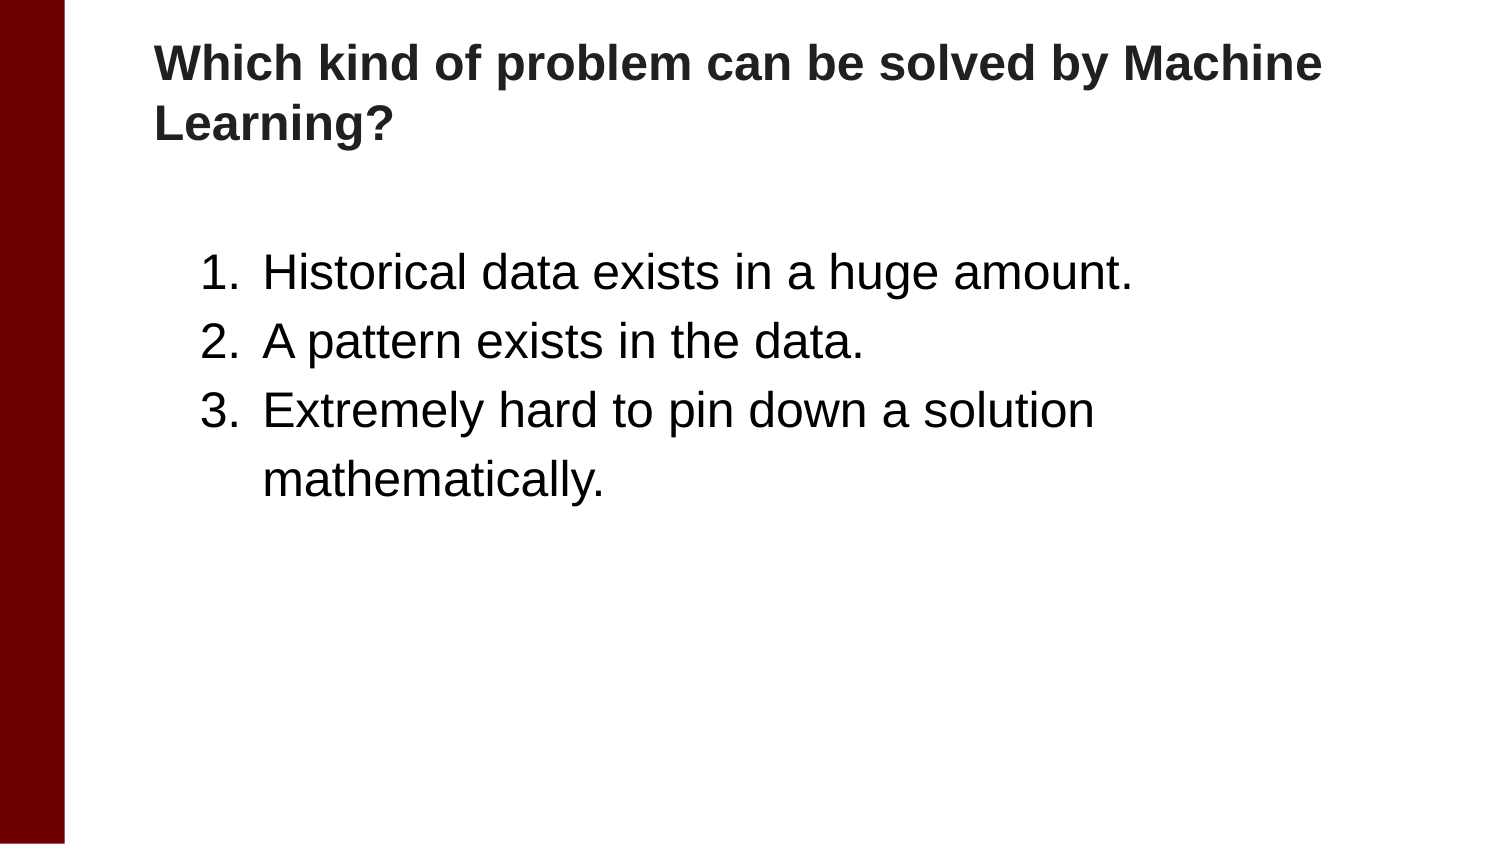

Which kind of problem can be solved by Machine Learning?
Historical data exists in a huge amount.
A pattern exists in the data.
Extremely hard to pin down a solution mathematically.